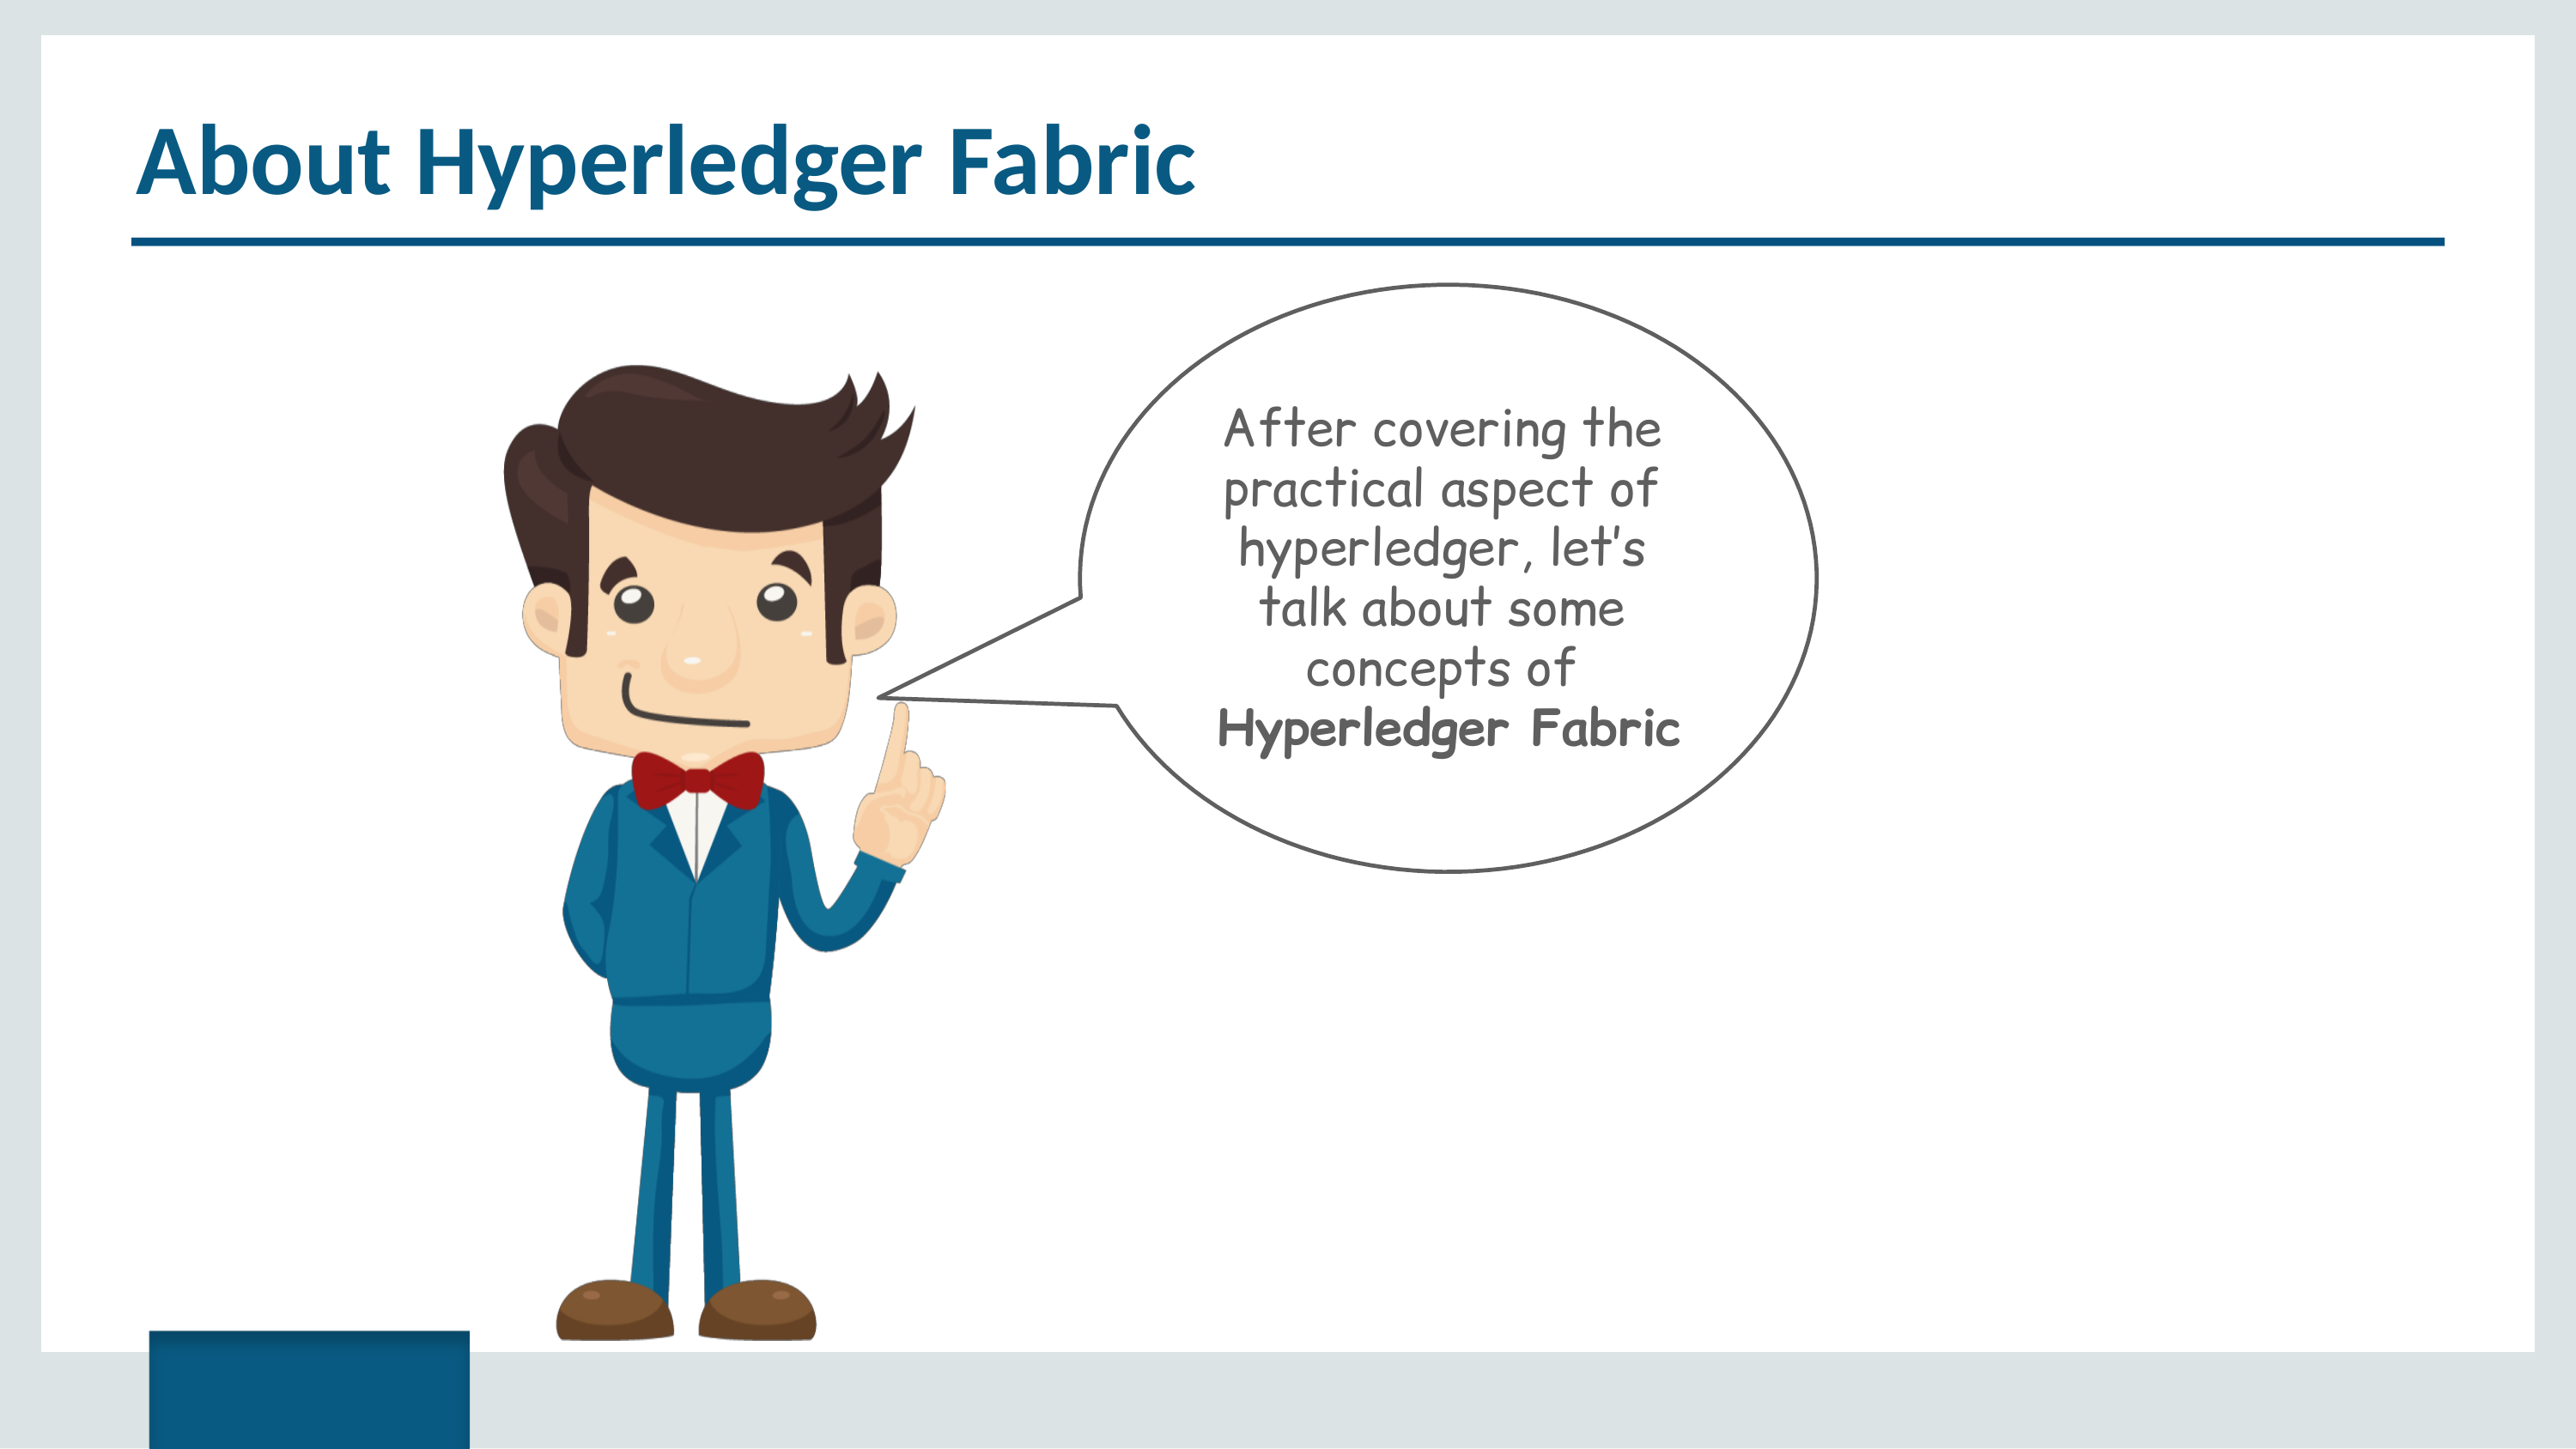

# About Hyperledger Fabric

After covering the  practical aspect of  hyperledger, let’s  talk about some  concepts of  Hyperledger Fabric

Copyright © 2017, edureka and/or its affiliates. All rights reserved.